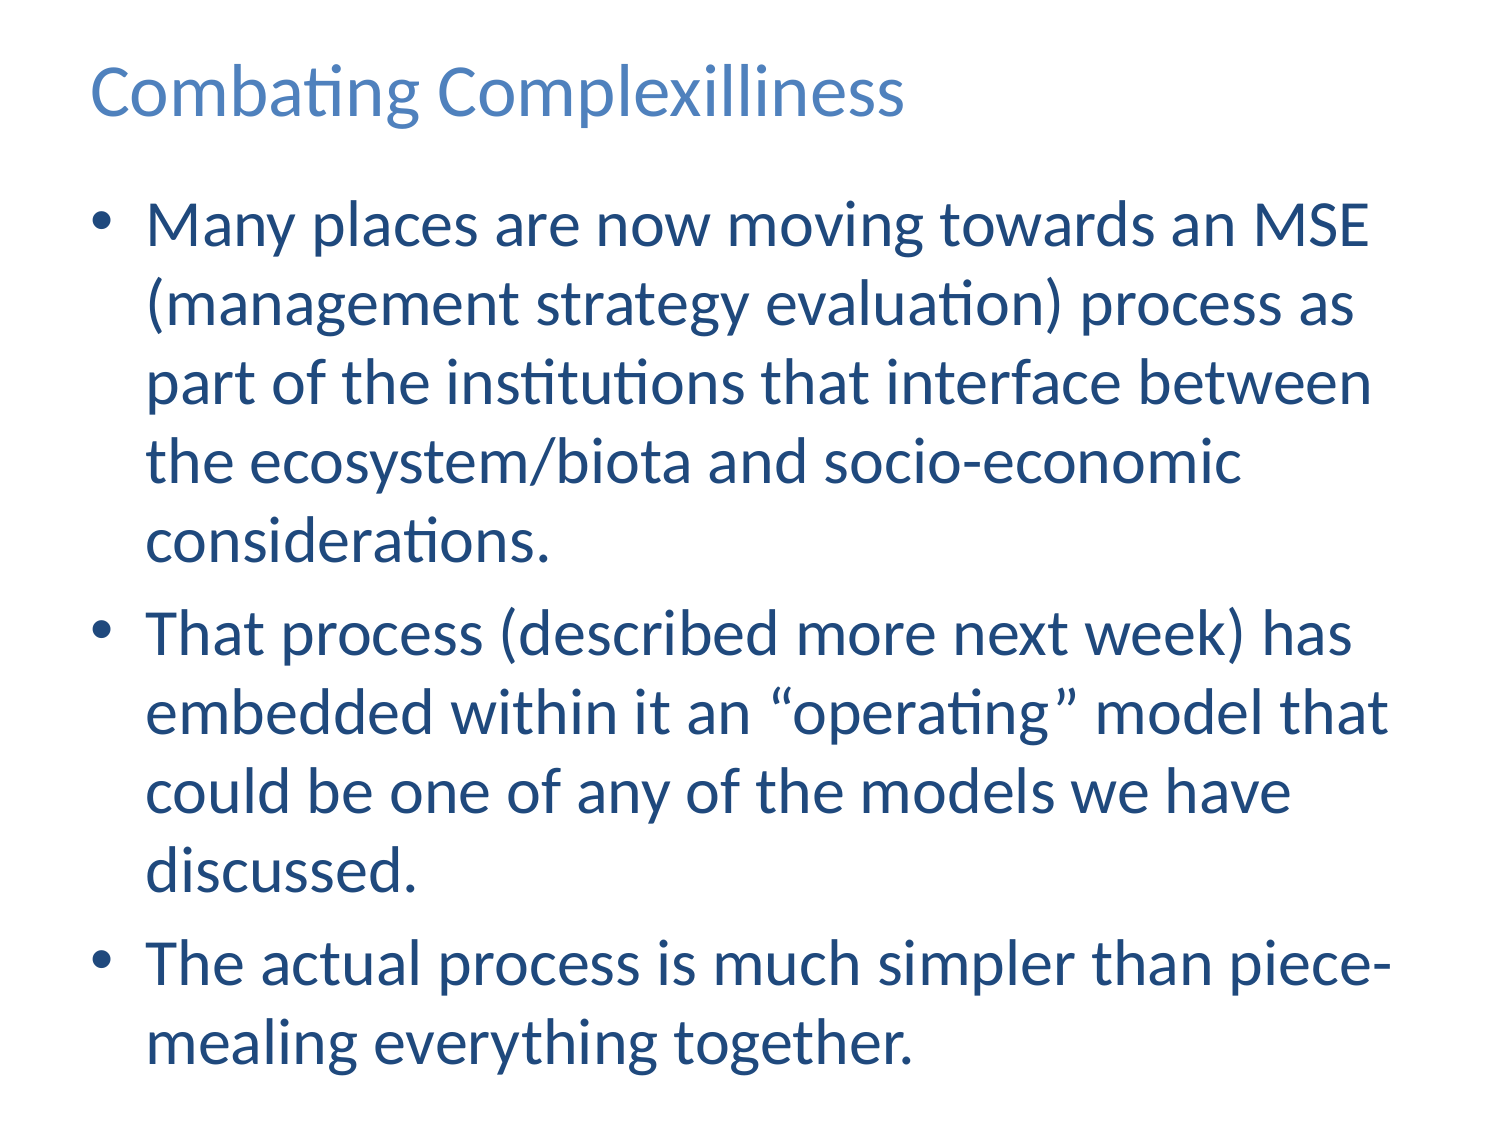

# Combating Complexilliness
Many places are now moving towards an MSE (management strategy evaluation) process as part of the institutions that interface between the ecosystem/biota and socio-economic considerations.
That process (described more next week) has embedded within it an “operating” model that could be one of any of the models we have discussed.
The actual process is much simpler than piece-mealing everything together.